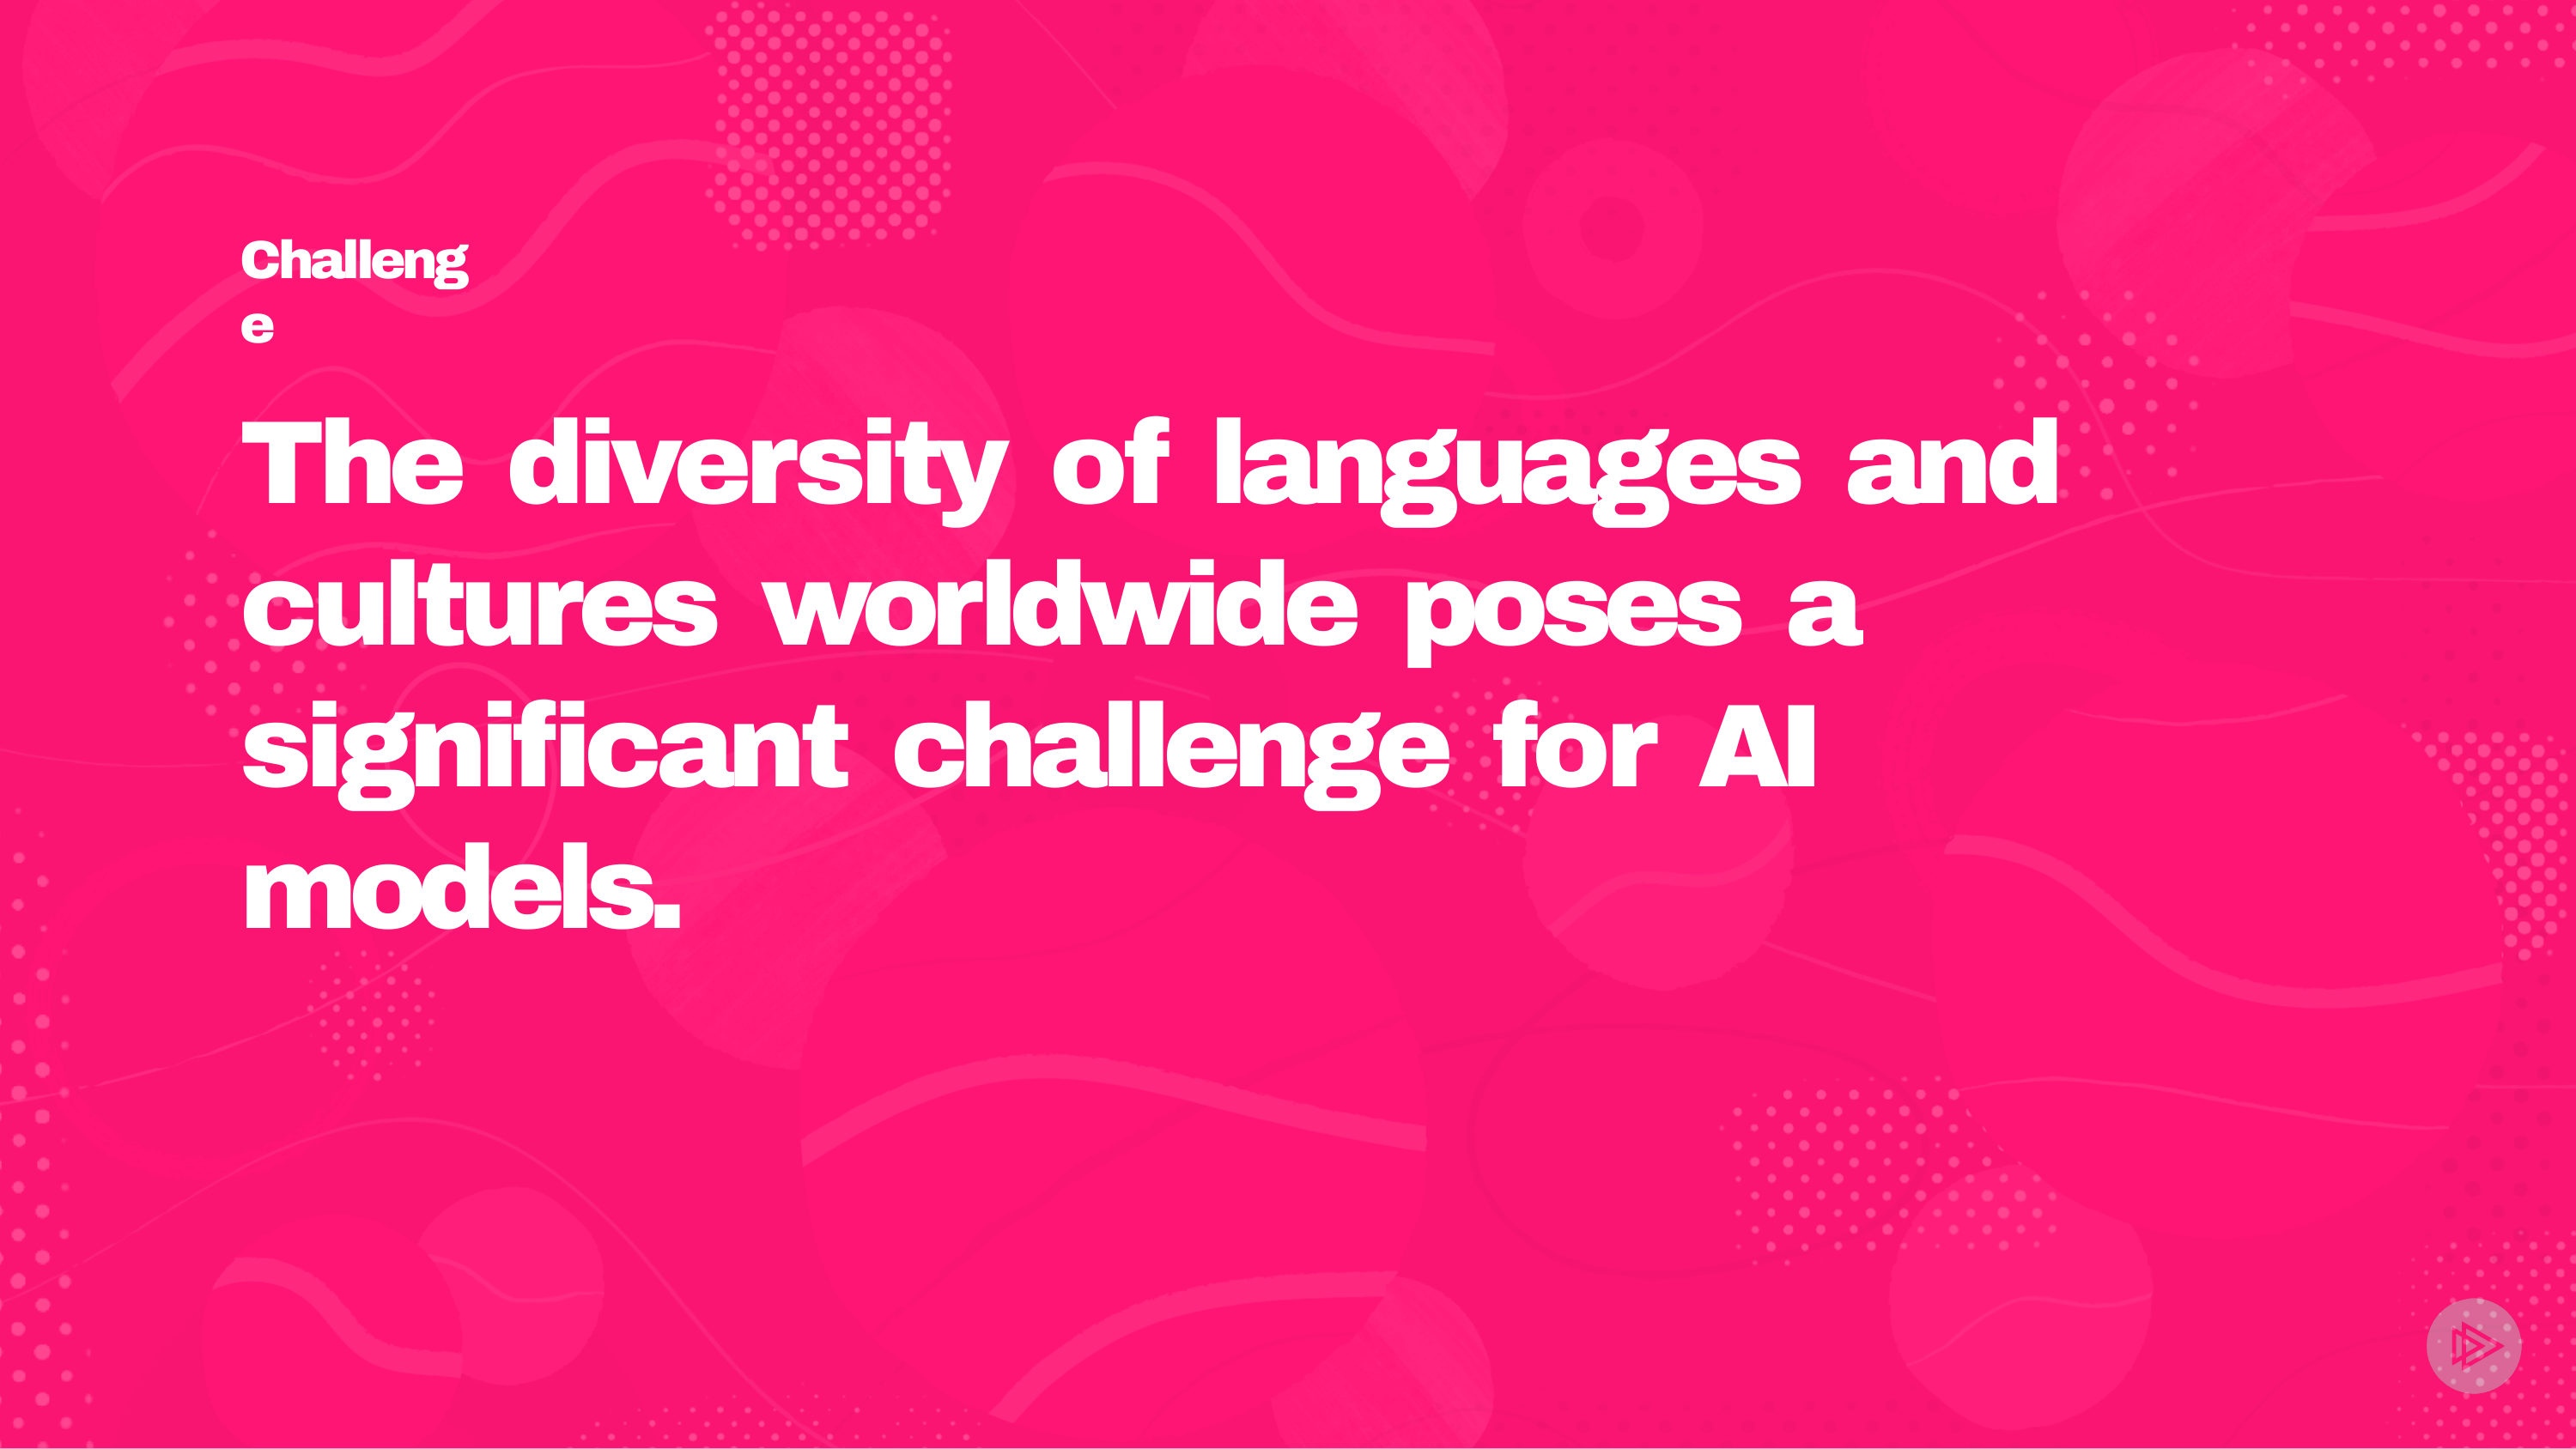

# Challenge
The diversity of languages and cultures worldwide poses a significant challenge for AI models.